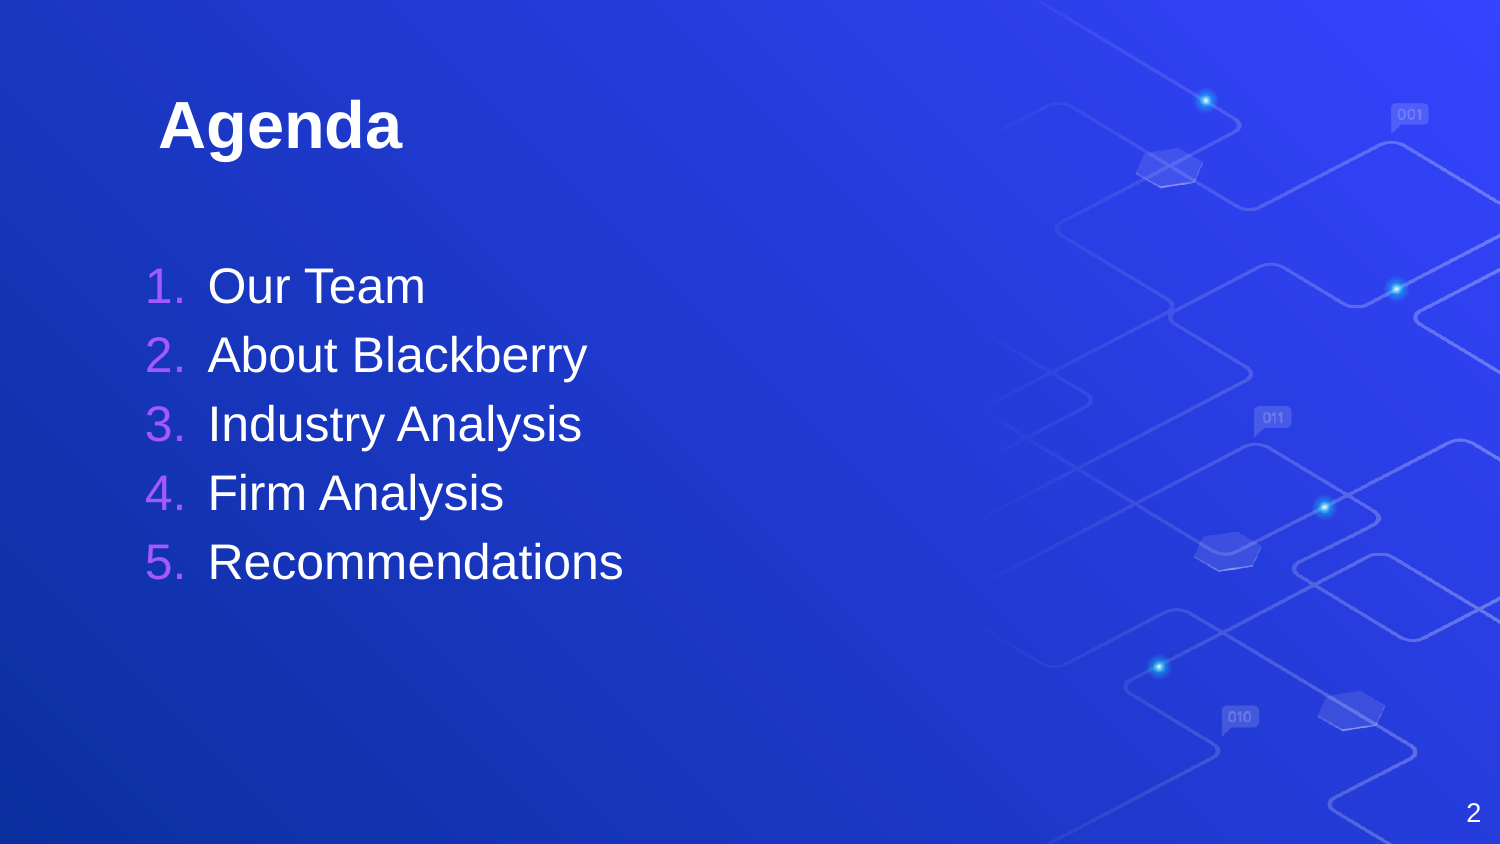

# Agenda
Our Team
About Blackberry
Industry Analysis
Firm Analysis
Recommendations
2